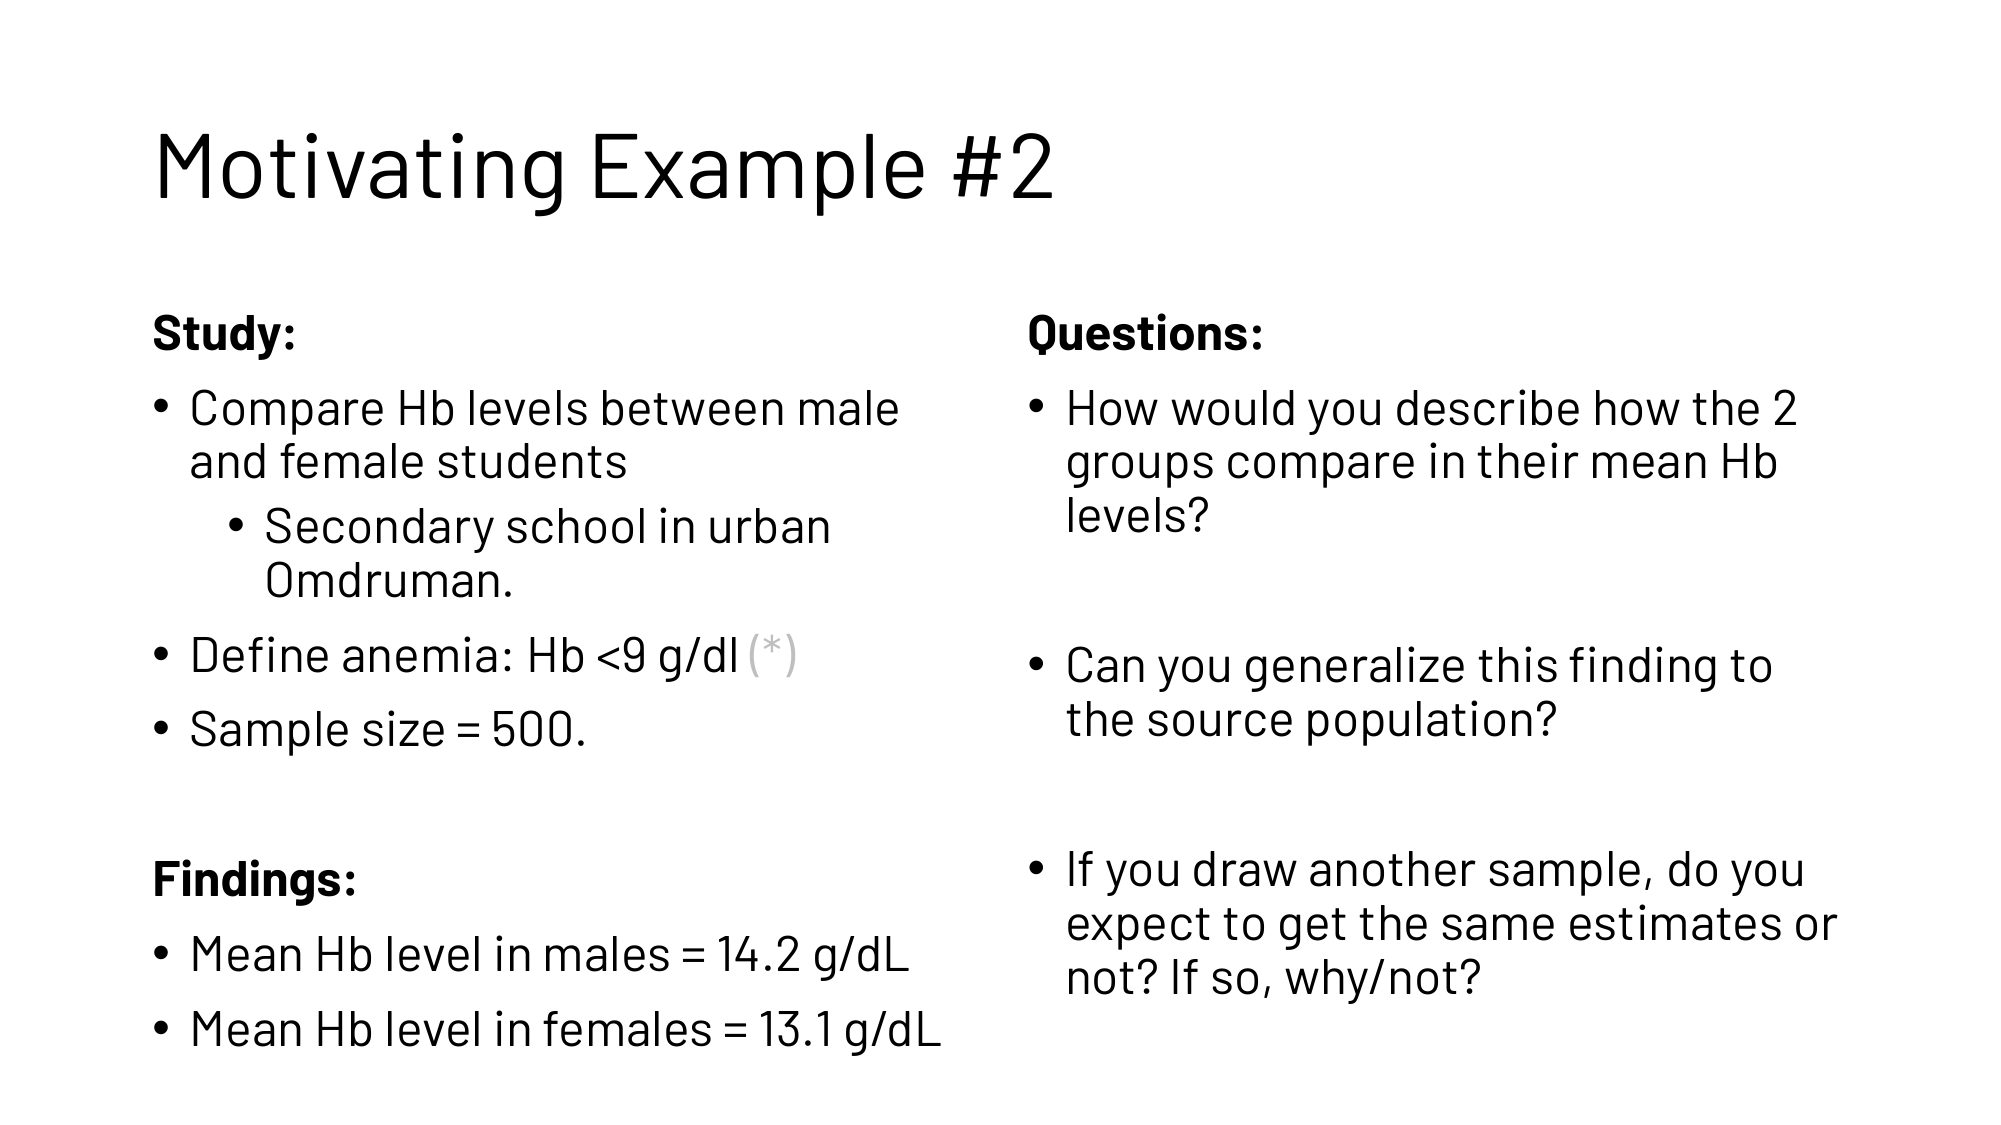

# Motivating Example #2
Study:
Compare Hb levels between male and female students
Secondary school in urban Omdruman.
Define anemia: Hb <9 g/dl (*)
Sample size = 500.

Findings:
Mean Hb level in males = 14.2 g/dL
Mean Hb level in females = 13.1 g/dL

Questions:
How would you describe how the 2 groups compare in their mean Hb levels?

Can you generalize this finding to the source population?

If you draw another sample, do you expect to get the same estimates or not? If so, why/not?